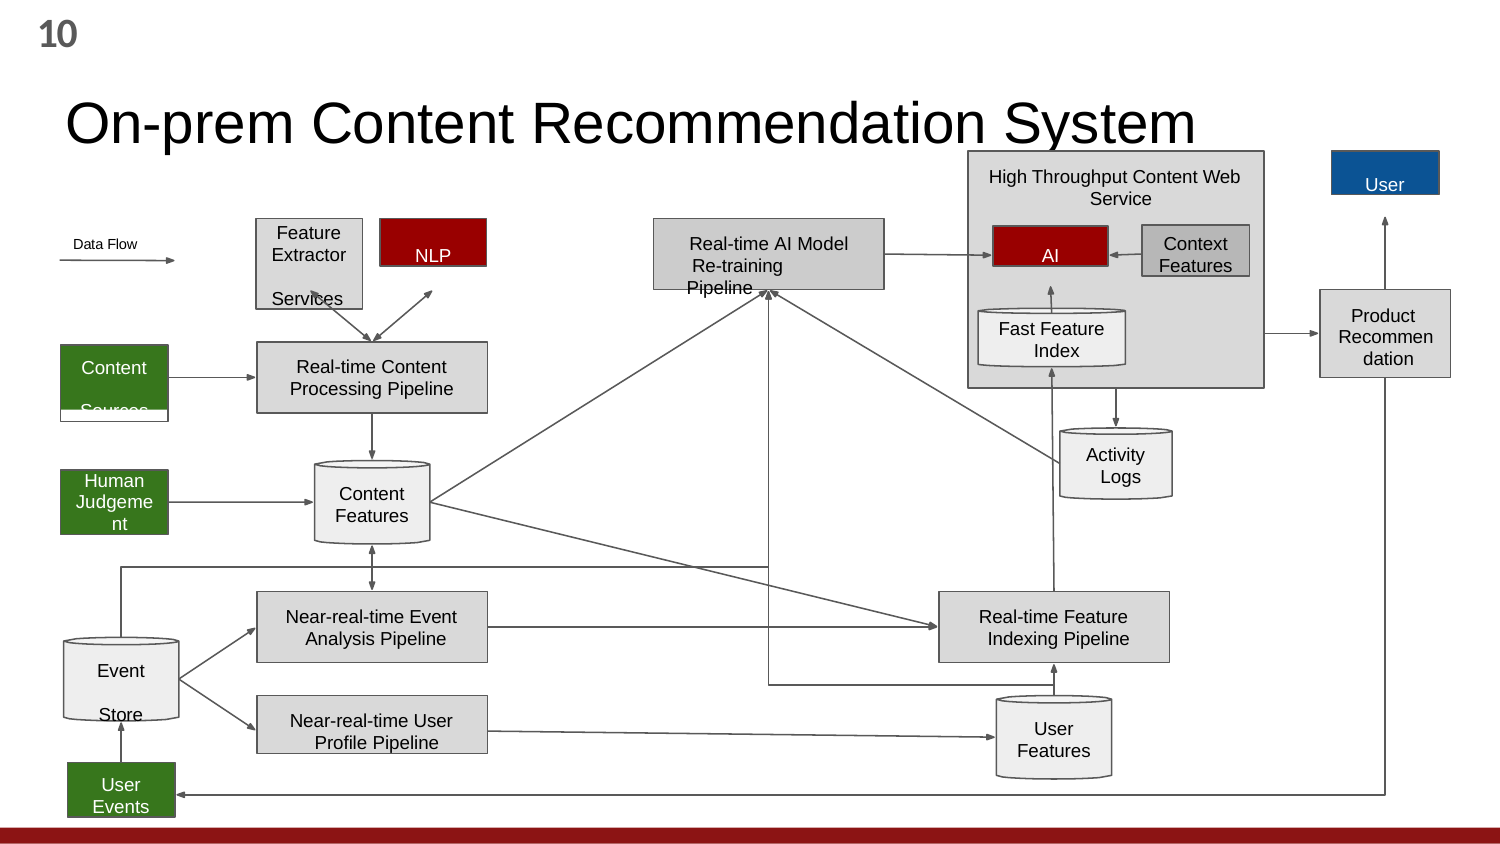

10
# On-prem Content Recommendation System

User
High Throughput Content Web  Service

Feature  Extractor  Services

NLP
Context  Features
AI
Real-time AI Model  Re-training Pipeline
Data Flow

Product  Recommen  dation

Fast Feature  Index

Content  Sources
Real-time Content
Processing Pipeline

Activity  Logs

Human
Judgeme  nt
Content  Features

Near-real-time Event  Analysis Pipeline
Real-time Feature  Indexing Pipeline
Event  Store

Near-real-time User  Profile Pipeline
User  Features

User  Events